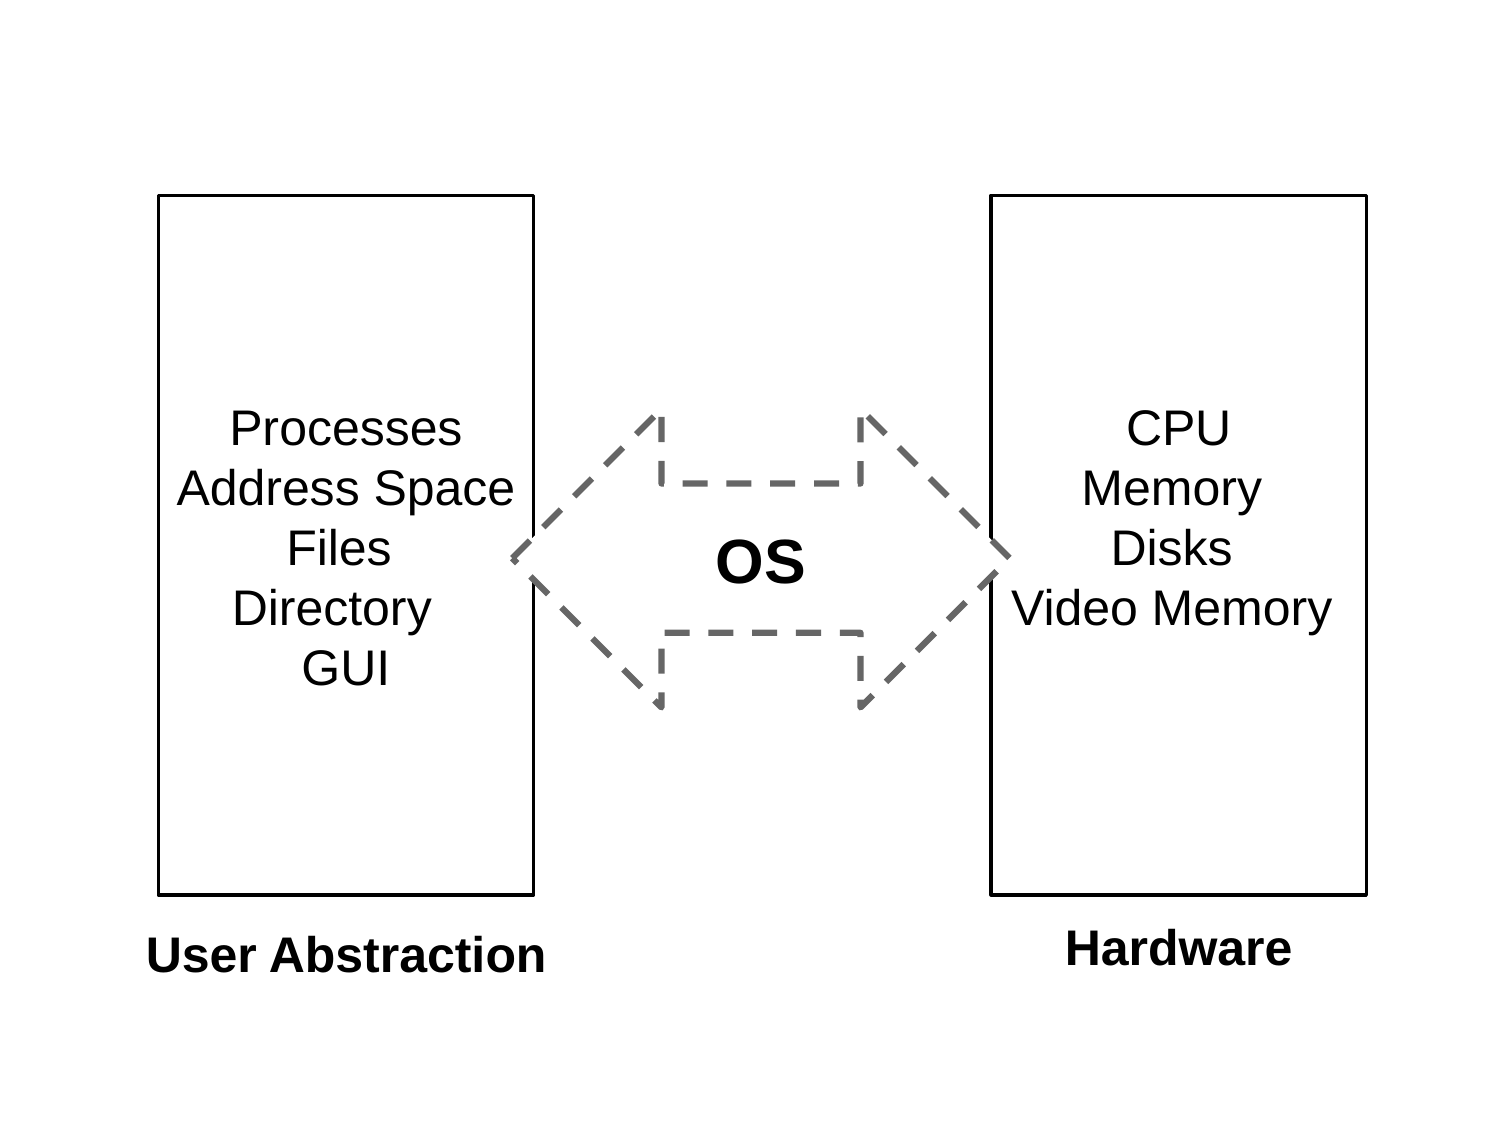

Processes
Address Space
Files
Directory
GUI
CPU
Memory
Disks
Video Memory

OS
User Abstraction
Hardware